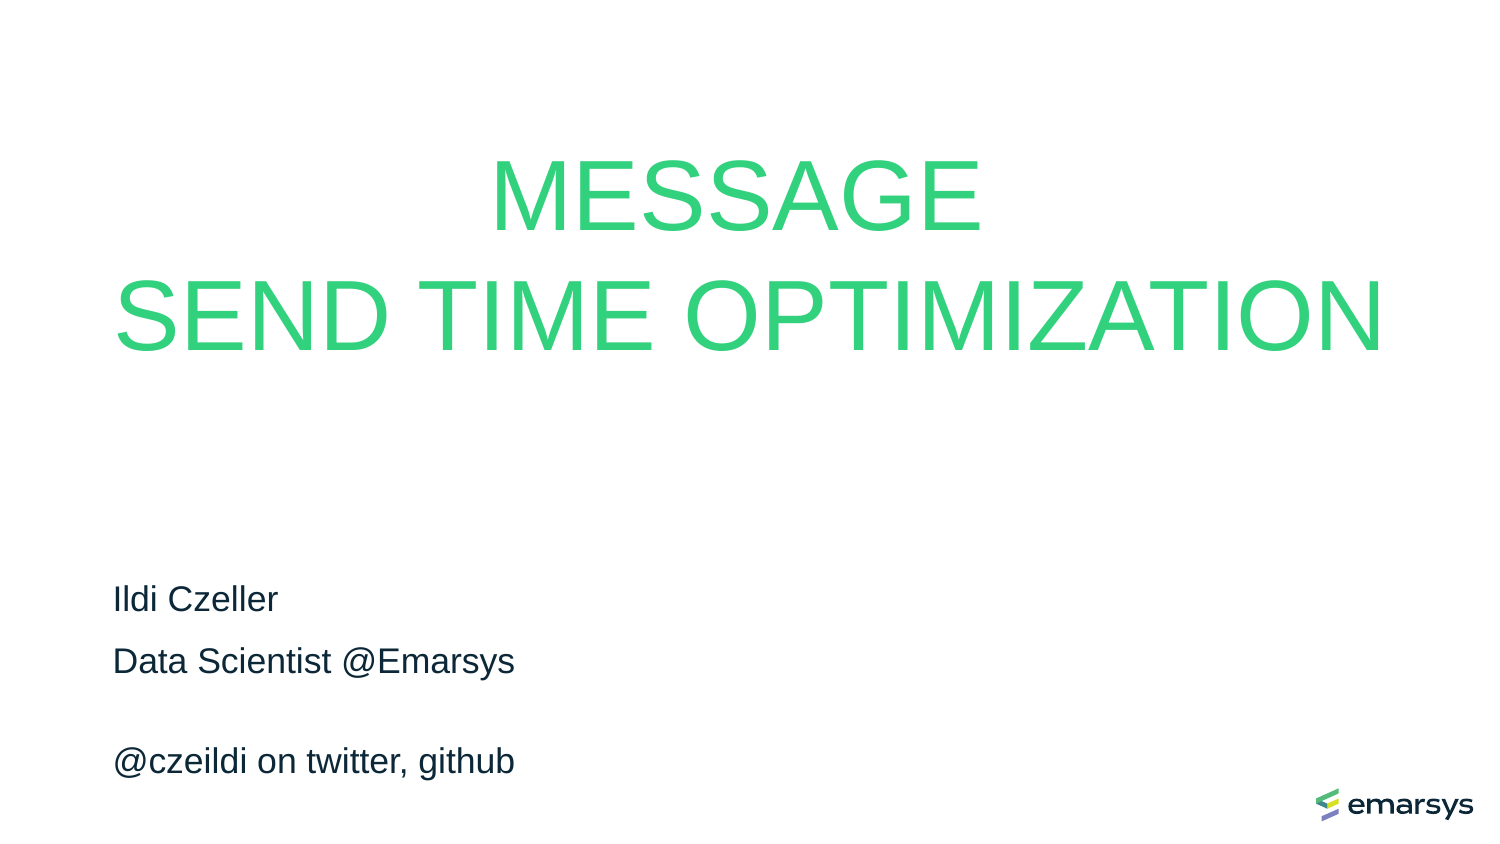

# MESSAGE SEND TIME OPTIMIZATION
Ildi Czeller
Data Scientist @Emarsys
@czeildi on twitter, github